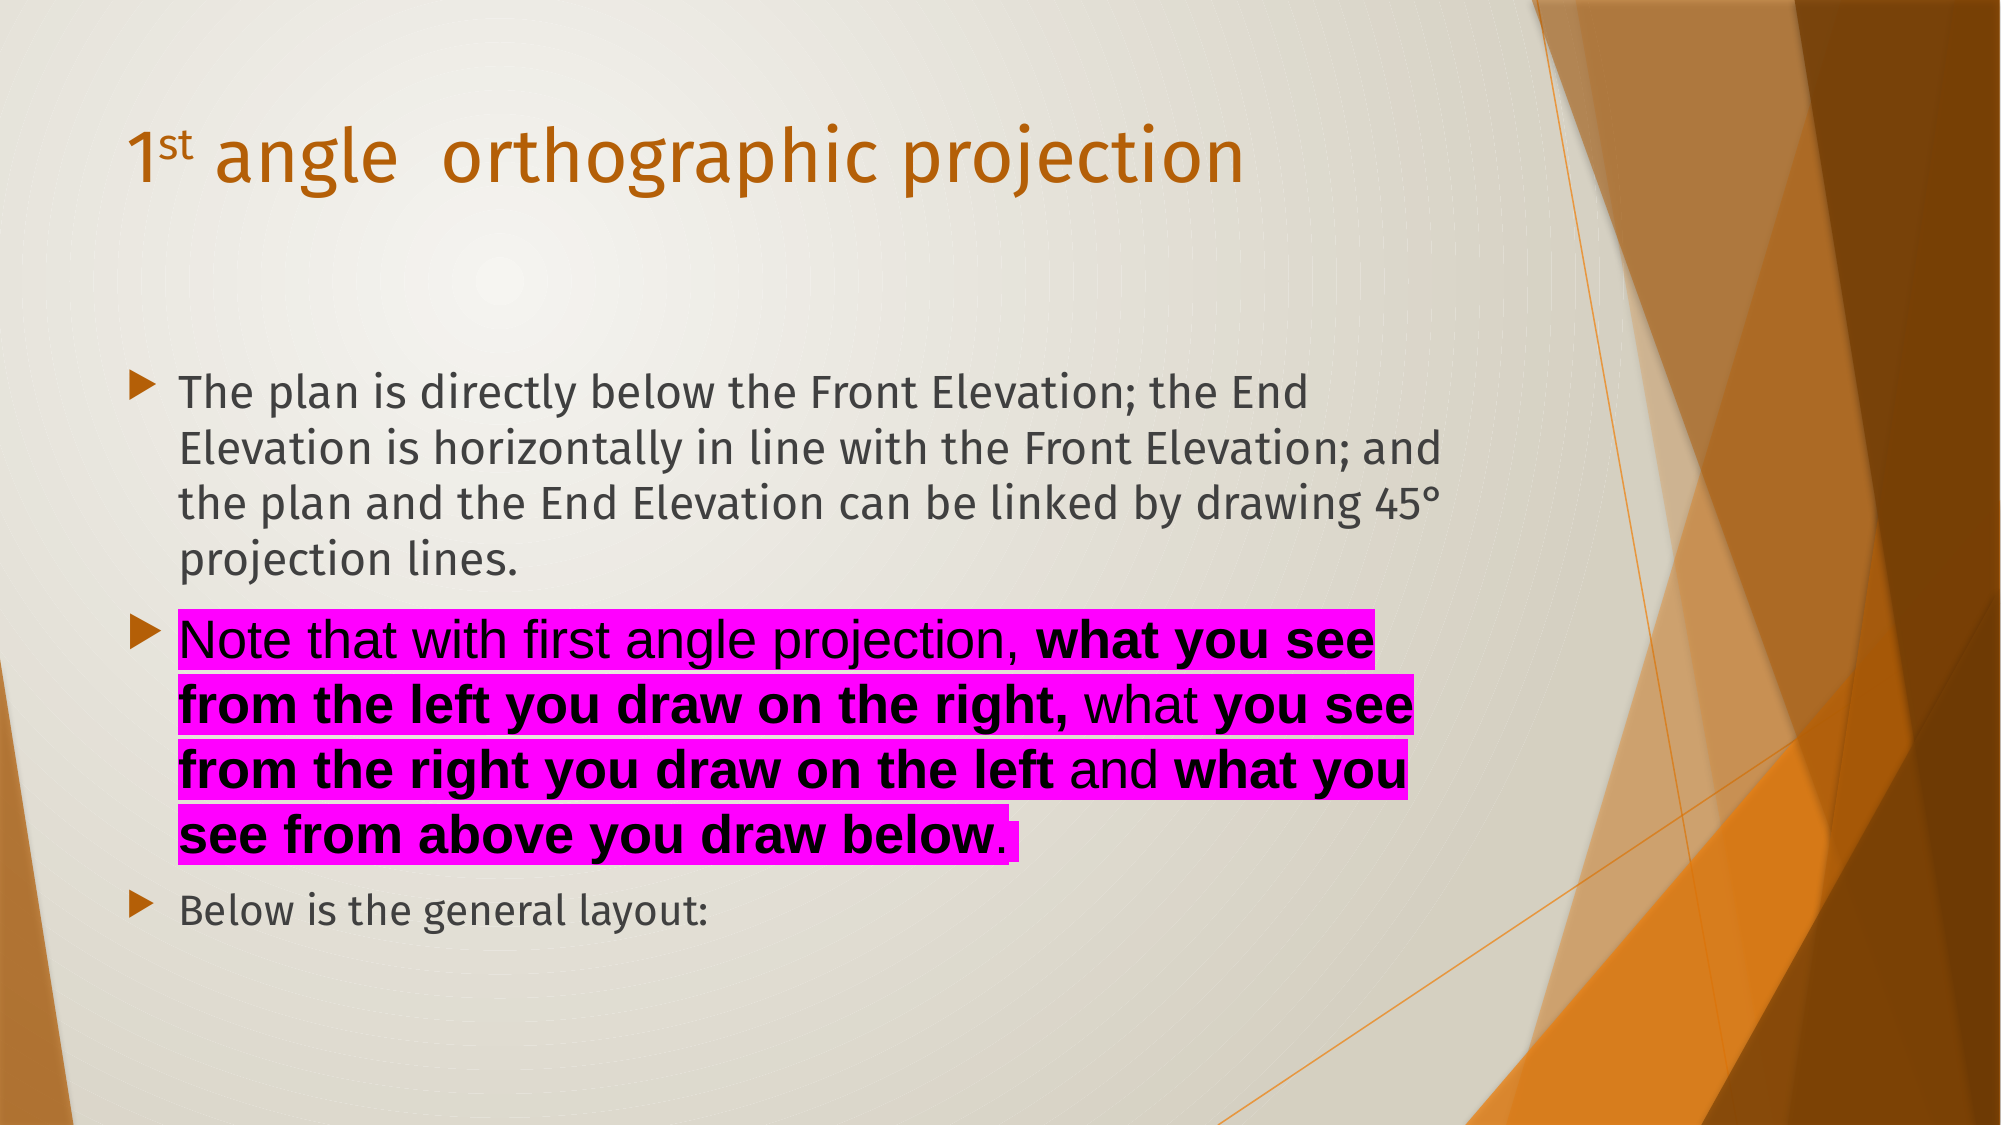

# 1st angle  orthographic projection
The plan is directly below the Front Elevation; the End Elevation is horizontally in line with the Front Elevation; and the plan and the End Elevation can be linked by drawing 45° projection lines.
Note that with first angle projection, what you see from the left you draw on the right, what you see from the right you draw on the left and what you see from above you draw below.
Below is the general layout: